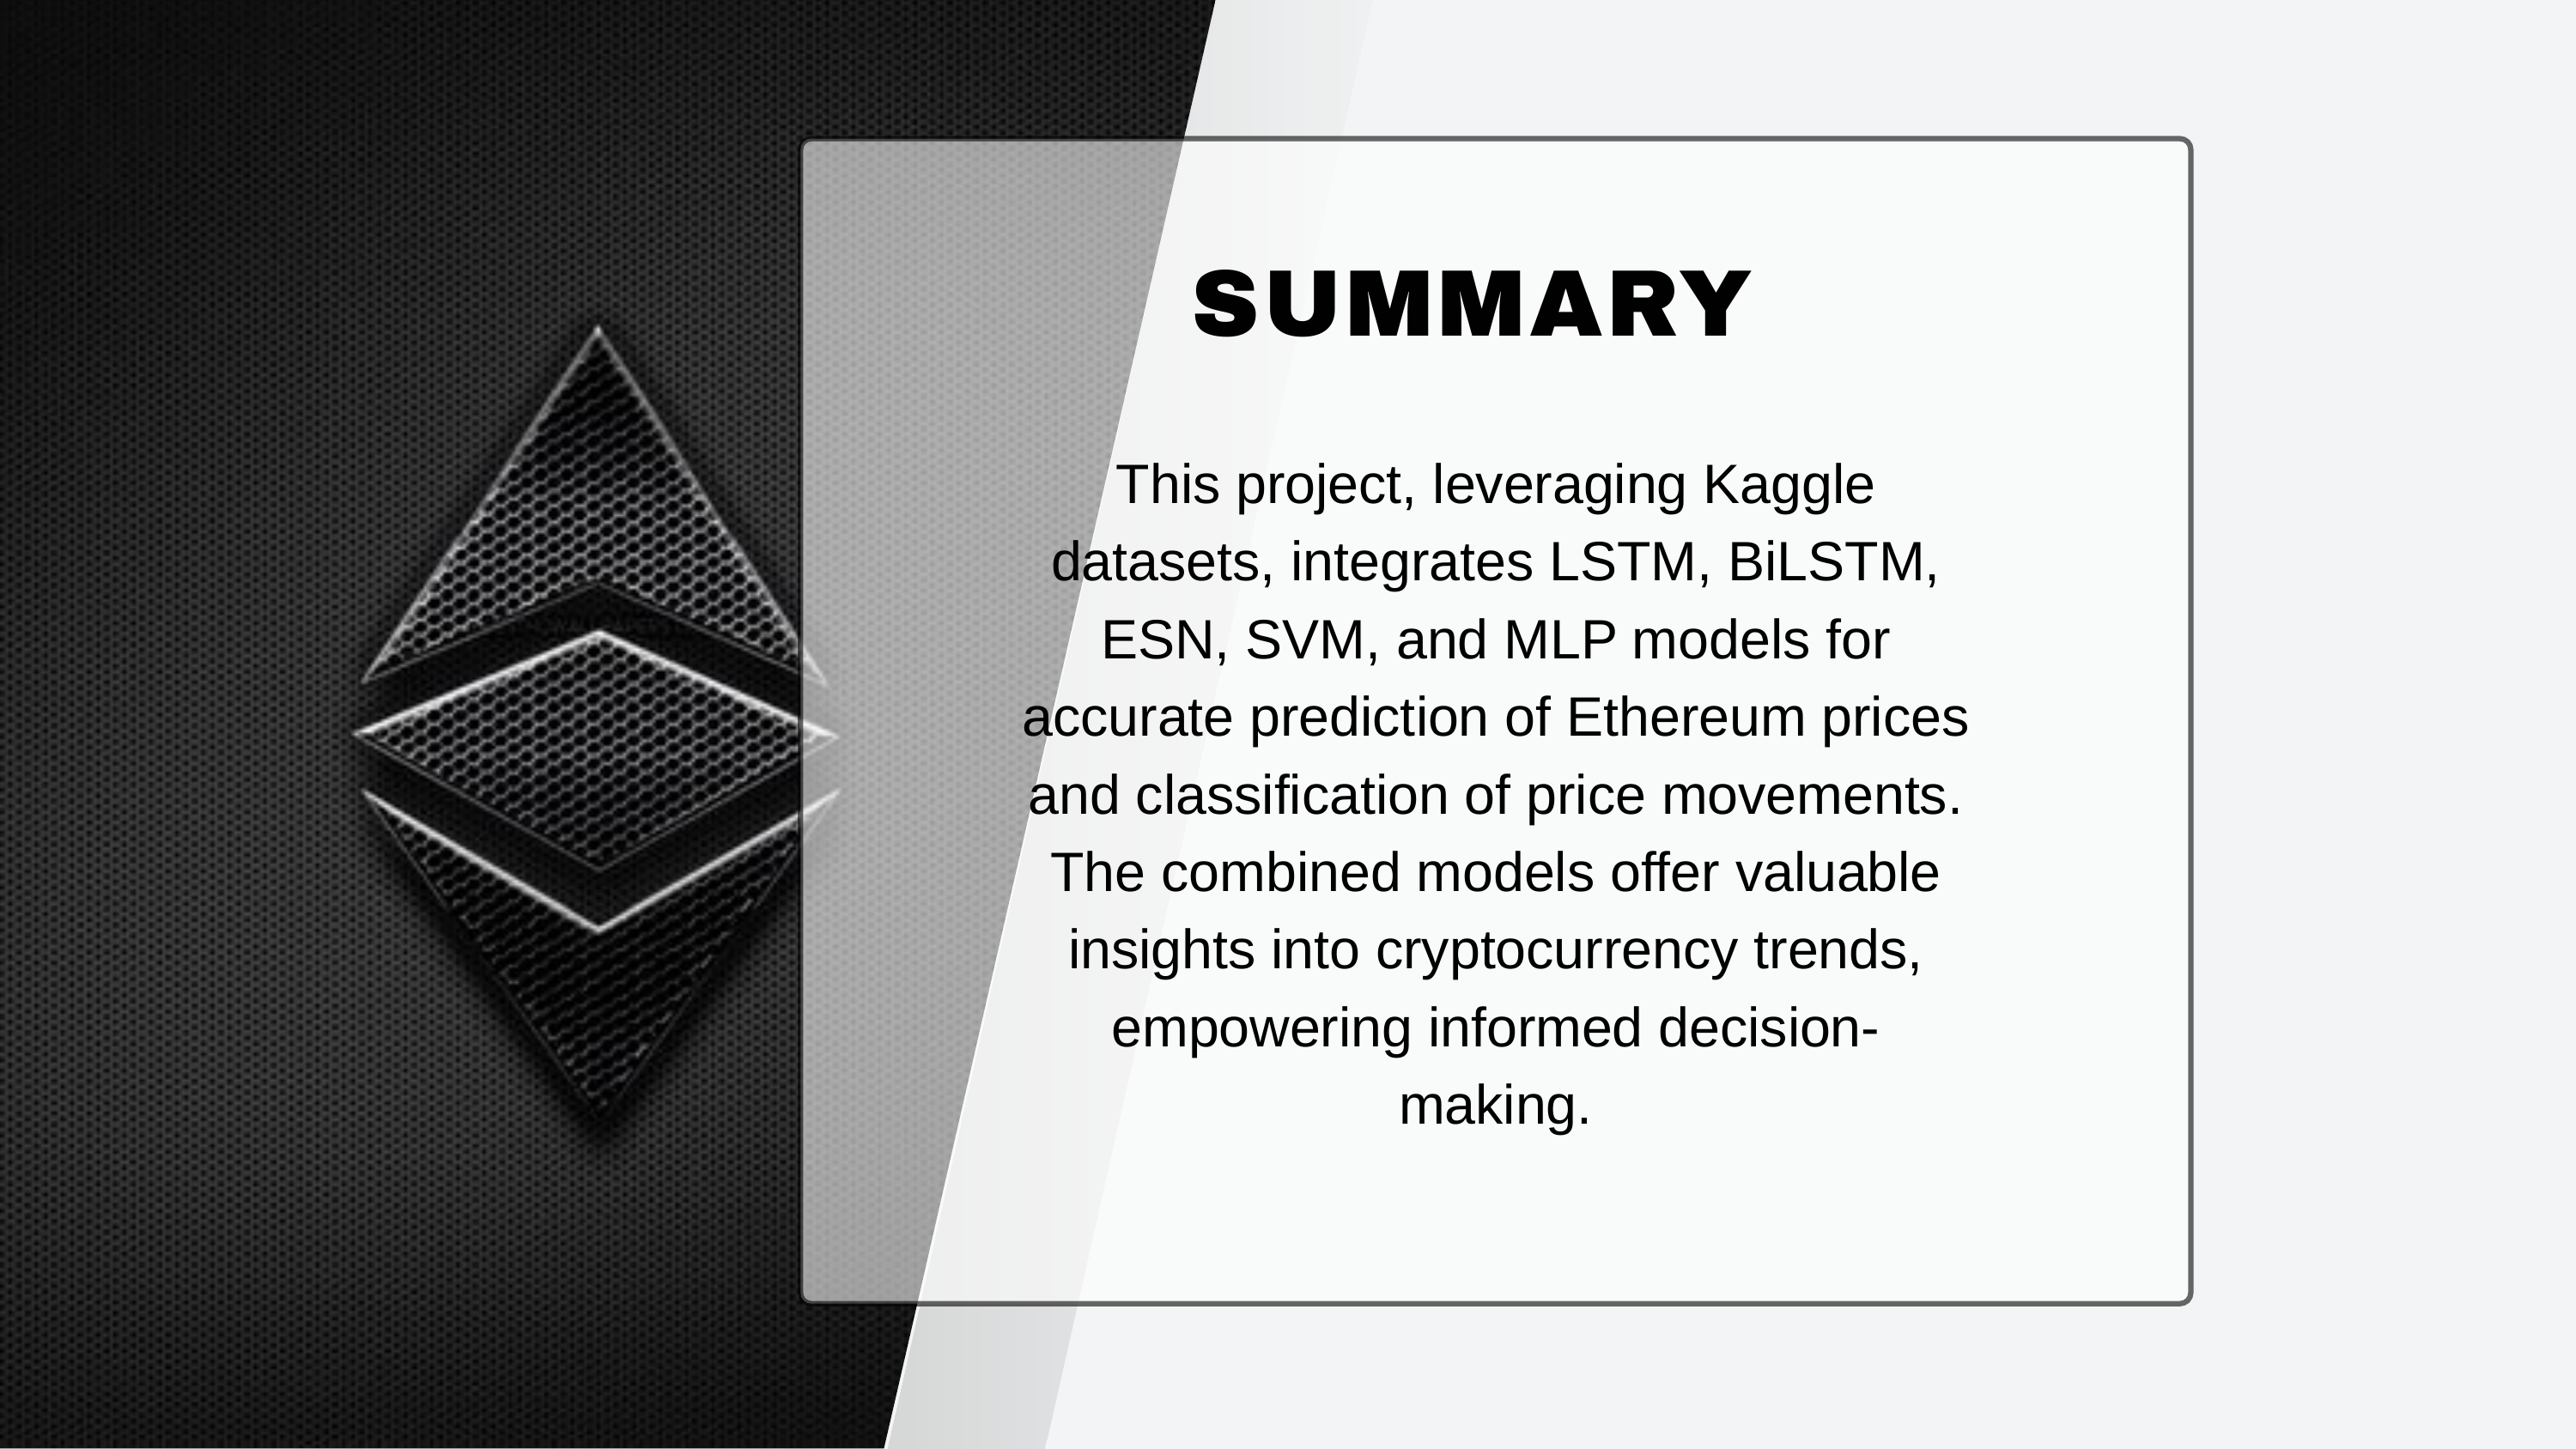

SUMMARY
This project, leveraging Kaggle datasets, integrates LSTM, BiLSTM, ESN, SVM, and MLP models for accurate prediction of Ethereum prices and classification of price movements. The combined models offer valuable insights into cryptocurrency trends, empowering informed decision-making.